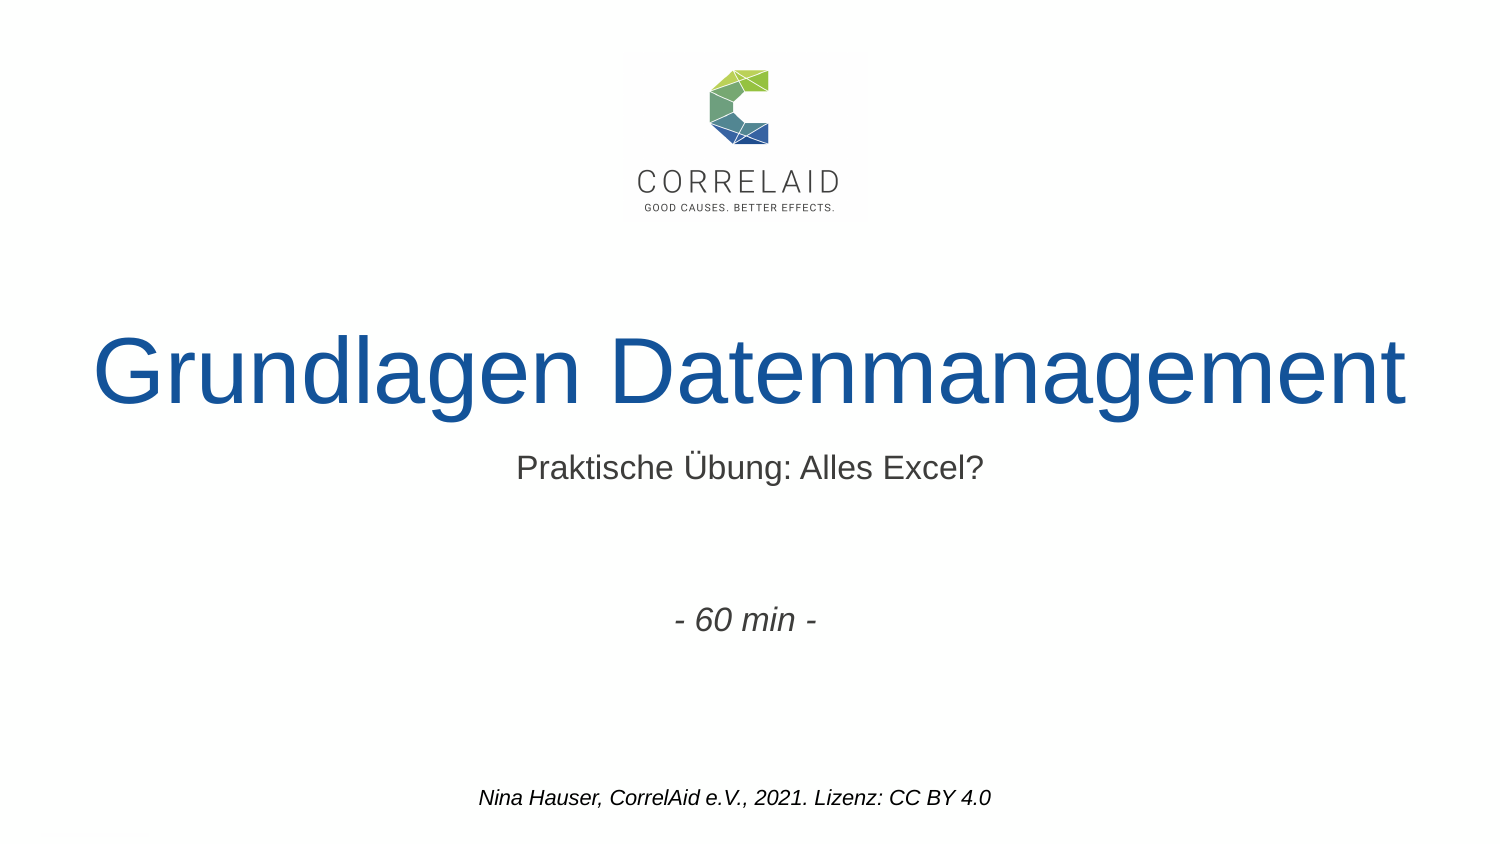

# Grundlagen Datenmanagement
Praktische Übung: Alles Excel?

- 60 min -
Nina Hauser, CorrelAid e.V., 2021. Lizenz: CC BY 4.0